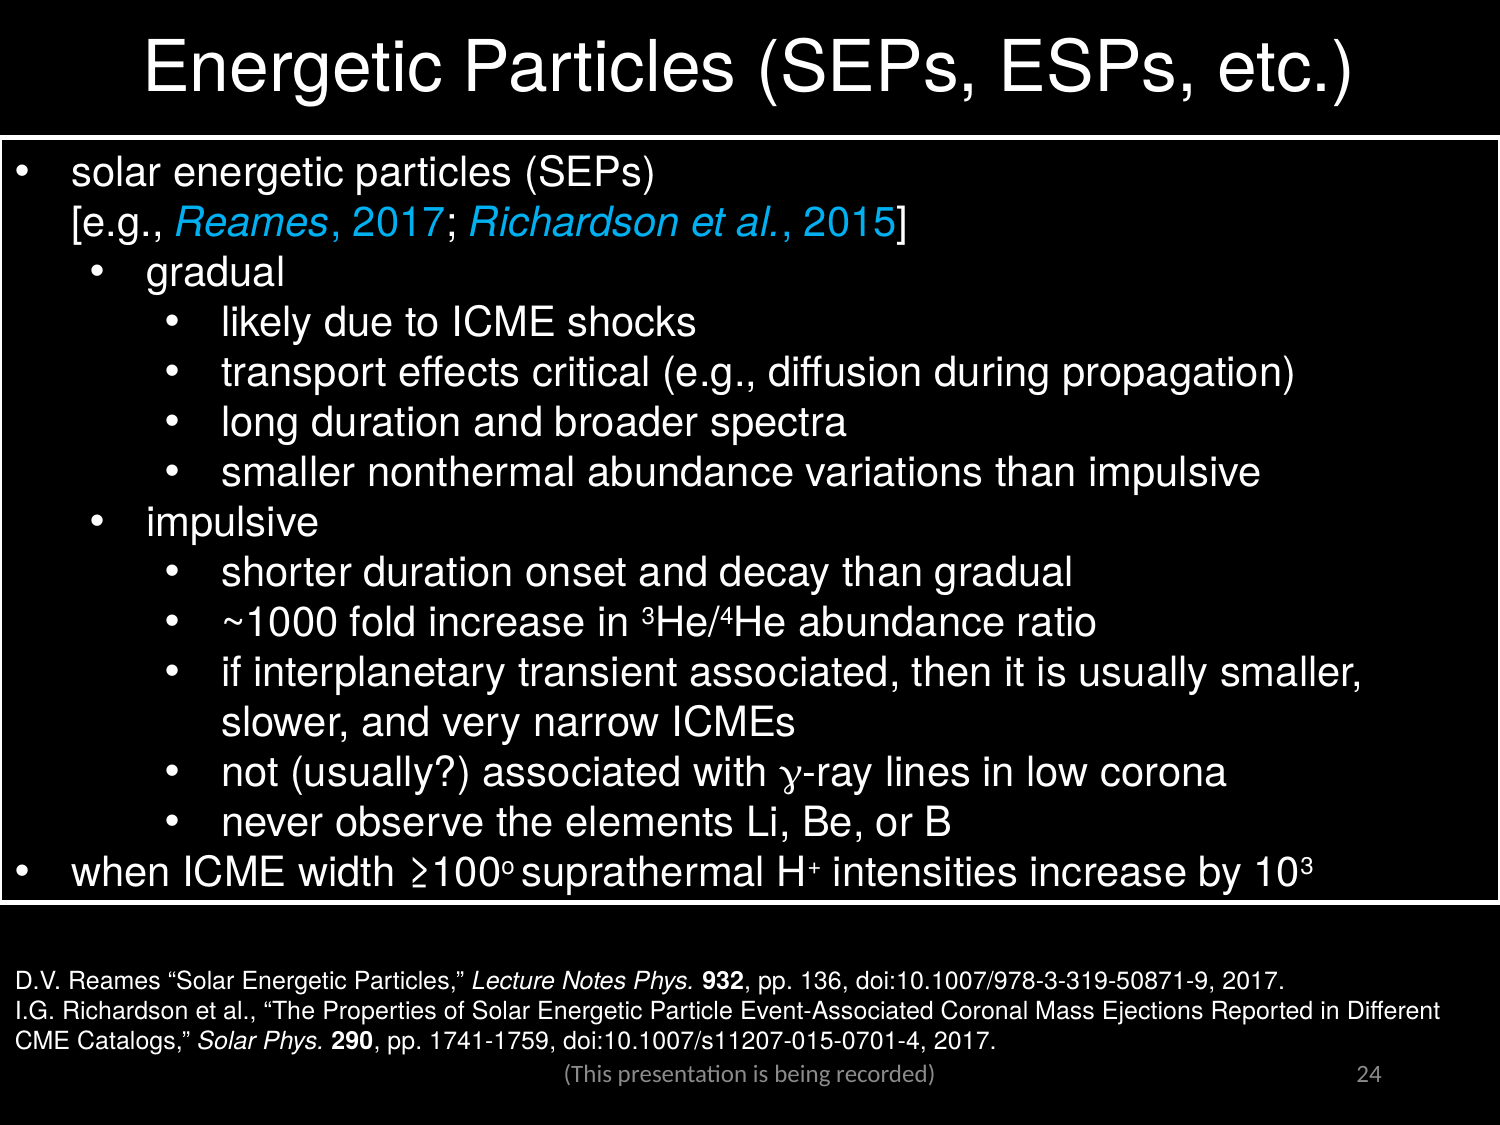

# Energetic Particles (SEPs, ESPs, etc.)
solar energetic particles (SEPs)
[e.g., Reames, 2017; Richardson et al., 2015]
gradual
likely due to ICME shocks
transport effects critical (e.g., diffusion during propagation)
long duration and broader spectra
smaller nonthermal abundance variations than impulsive
impulsive
shorter duration onset and decay than gradual
~1000 fold increase in 3He/4He abundance ratio
if interplanetary transient associated, then it is usually smaller, slower, and very narrow ICMEs
not (usually?) associated with γ-ray lines in low corona
never observe the elements Li, Be, or B
when ICME width ≥100o suprathermal H+ intensities increase by 103
D.V. Reames “Solar Energetic Particles,” Lecture Notes Phys. 932, pp. 136, doi:10.1007/978-3-319-50871-9, 2017.
I.G. Richardson et al., “The Properties of Solar Energetic Particle Event-Associated Coronal Mass Ejections Reported in Different CME Catalogs,” Solar Phys. 290, pp. 1741-1759, doi:10.1007/s11207-015-0701-4, 2017.
(This presentation is being recorded)
24